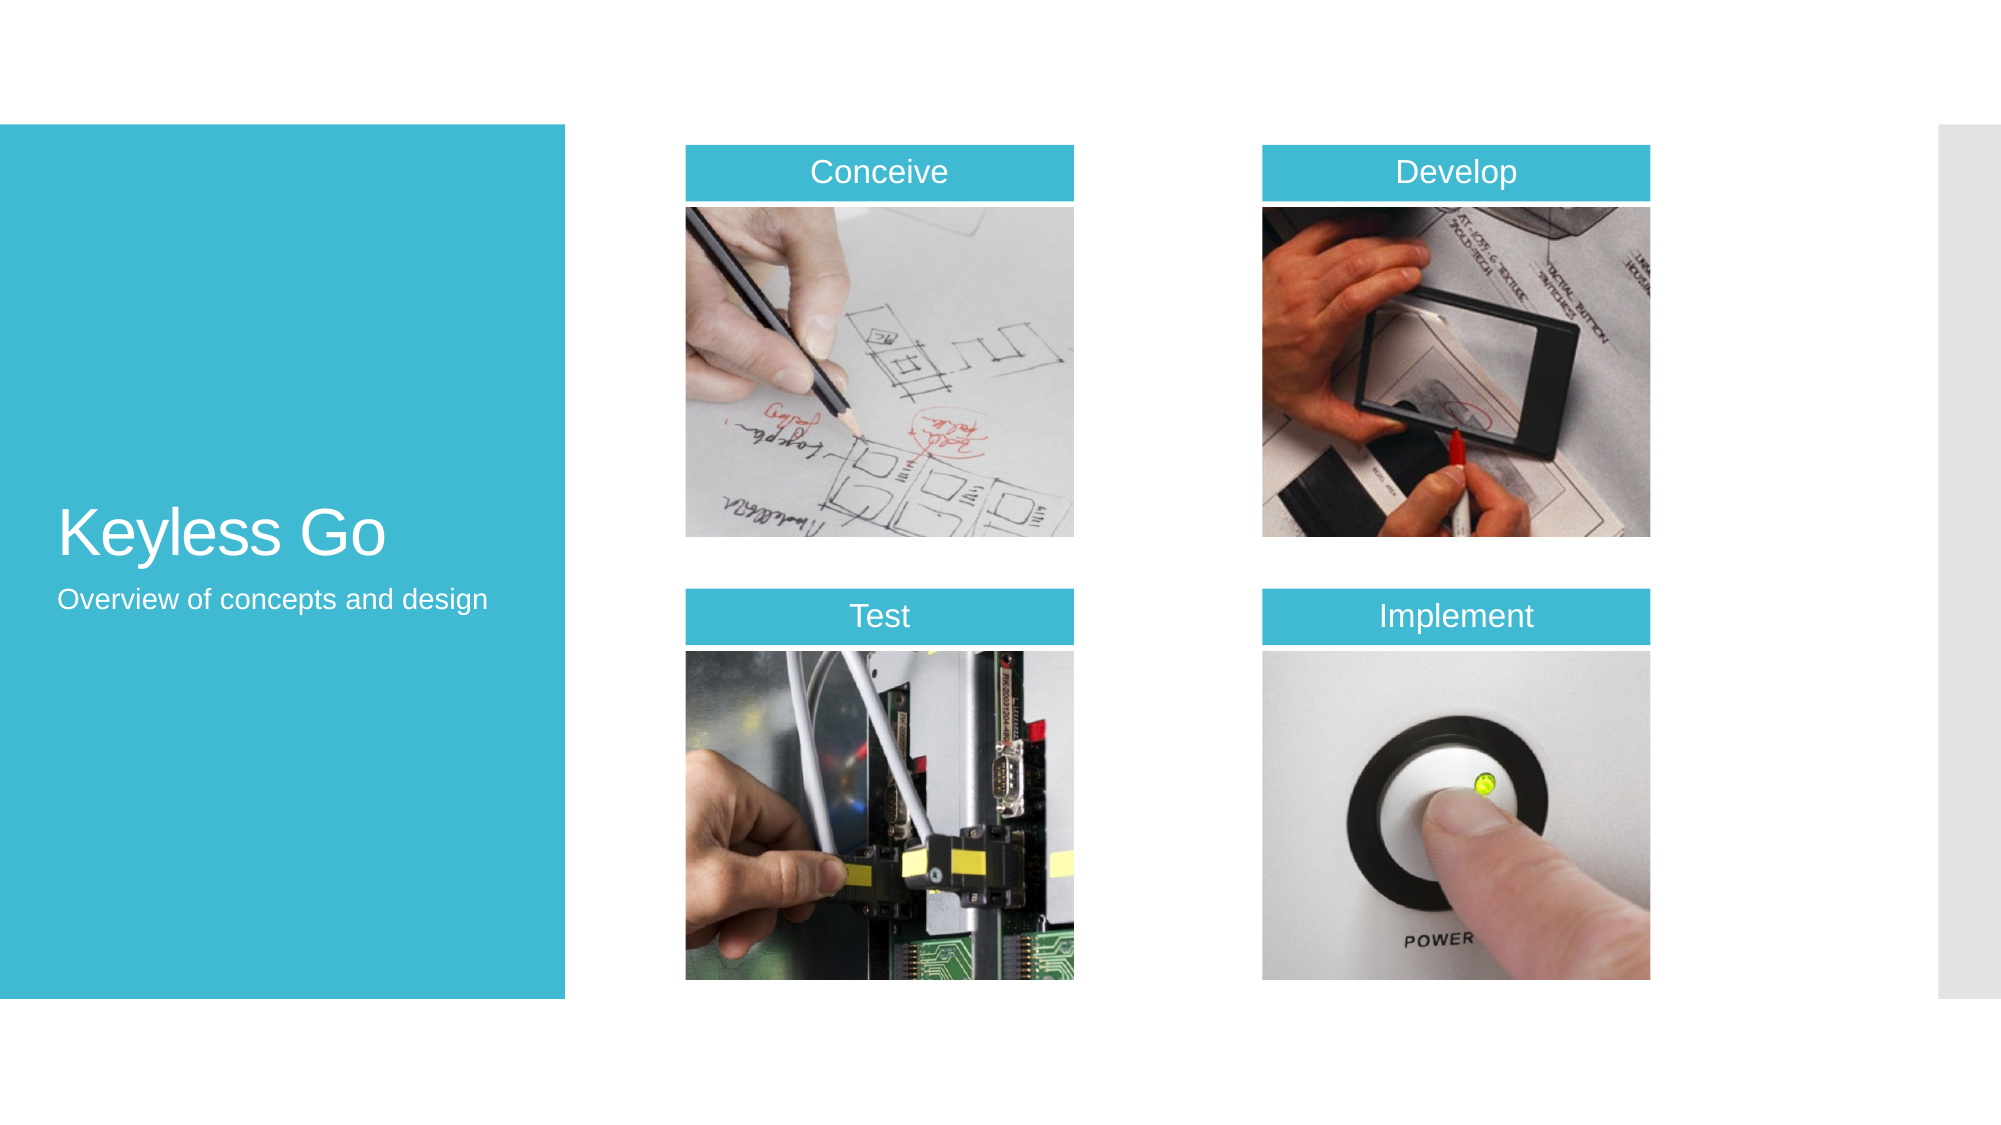

Conceive
Develop
Test
Implement
# Keyless Go
Overview of concepts and design